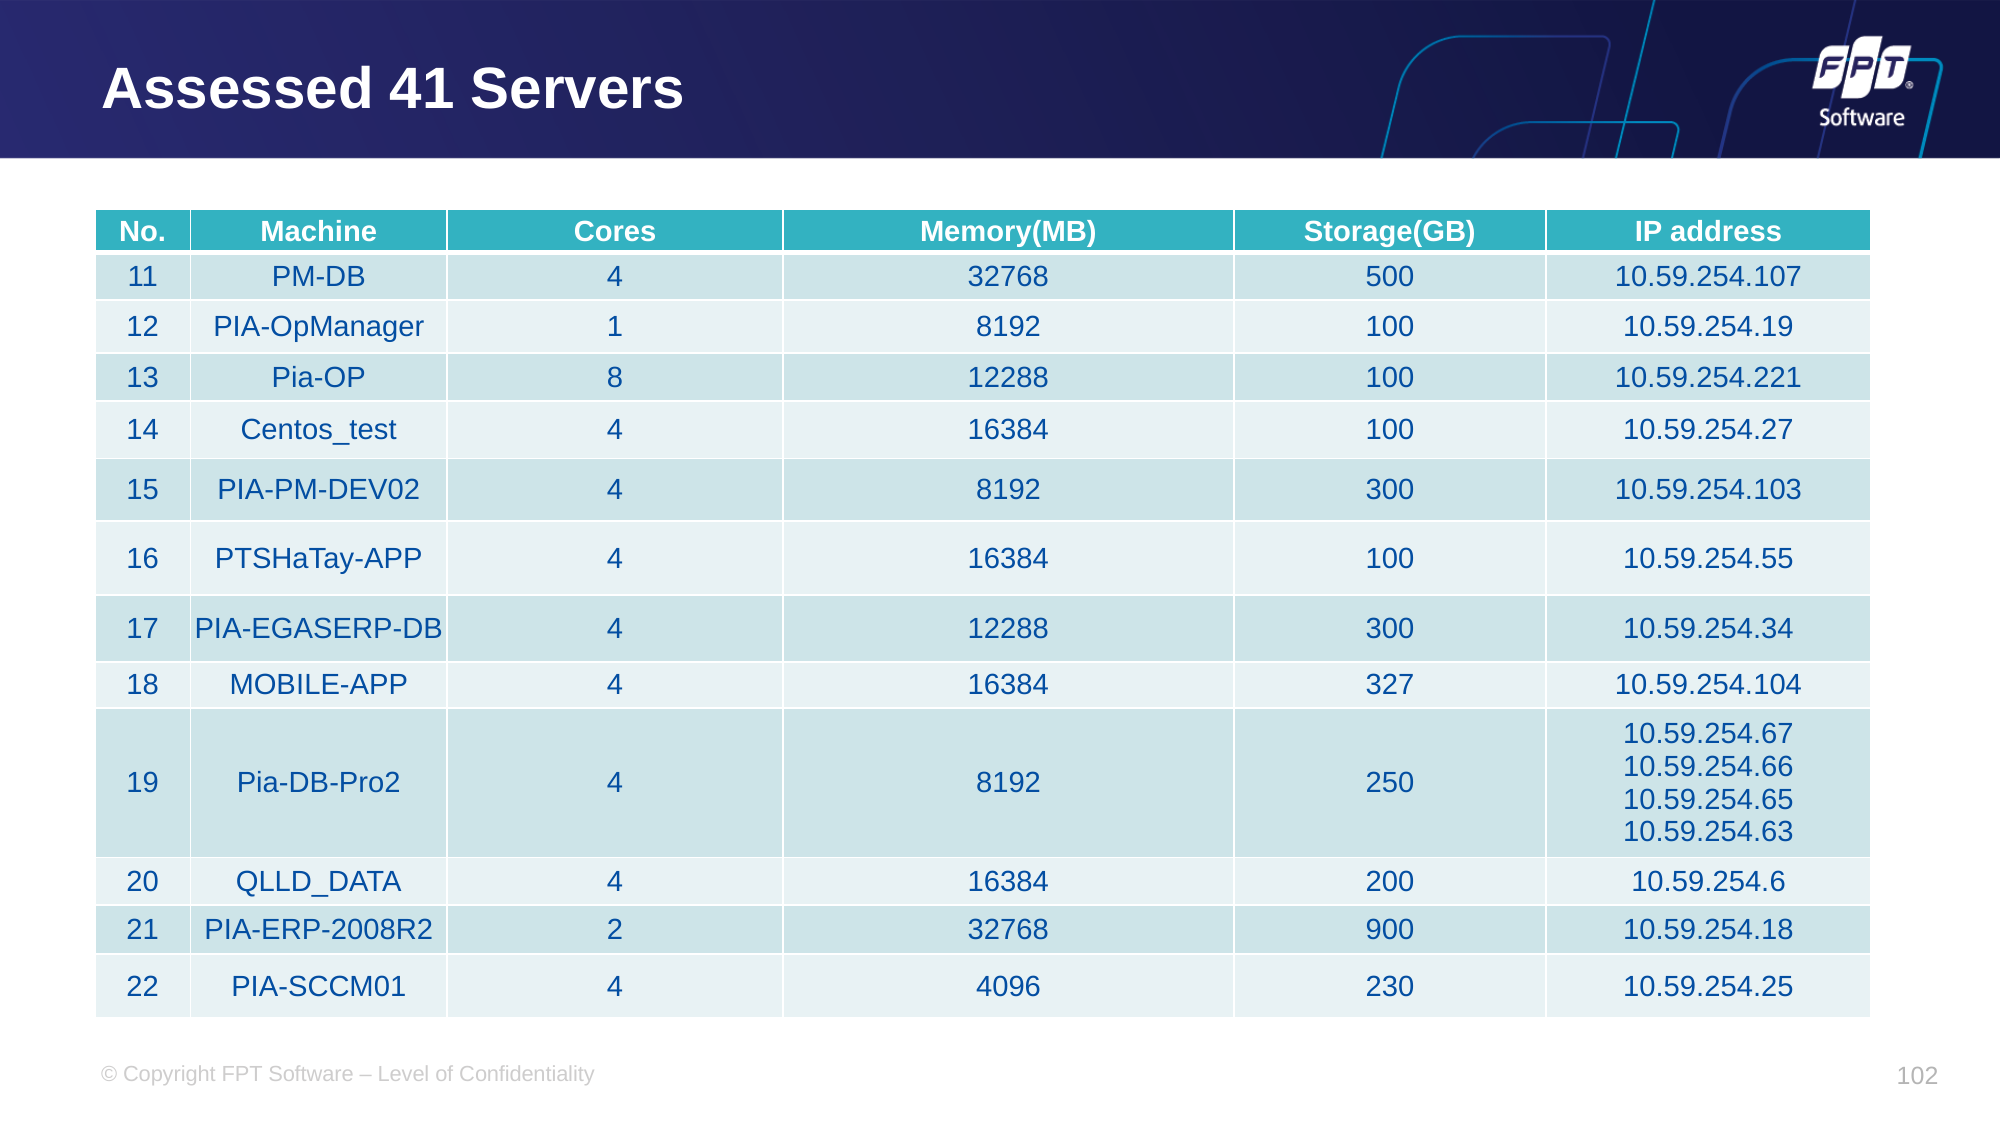

# Assessed 41 Servers
| No. | Machine | Cores | Memory(MB) | Storage(GB) | IP address |
| --- | --- | --- | --- | --- | --- |
| 11 | PM-DB | 4 | 32768 | 500 | 10.59.254.107 |
| 12 | PIA-OpManager | 1 | 8192 | 100 | 10.59.254.19 |
| 13 | Pia-OP | 8 | 12288 | 100 | 10.59.254.221 |
| 14 | Centos\_test | 4 | 16384 | 100 | 10.59.254.27 |
| 15 | PIA-PM-DEV02 | 4 | 8192 | 300 | 10.59.254.103 |
| 16 | PTSHaTay-APP | 4 | 16384 | 100 | 10.59.254.55 |
| 17 | PIA-EGASERP-DB | 4 | 12288 | 300 | 10.59.254.34 |
| 18 | MOBILE-APP | 4 | 16384 | 327 | 10.59.254.104 |
| 19 | Pia-DB-Pro2 | 4 | 8192 | 250 | 10.59.254.67 10.59.254.66 10.59.254.65 10.59.254.63 |
| 20 | QLLD\_DATA | 4 | 16384 | 200 | 10.59.254.6 |
| 21 | PIA-ERP-2008R2 | 2 | 32768 | 900 | 10.59.254.18 |
| 22 | PIA-SCCM01 | 4 | 4096 | 230 | 10.59.254.25 |
102